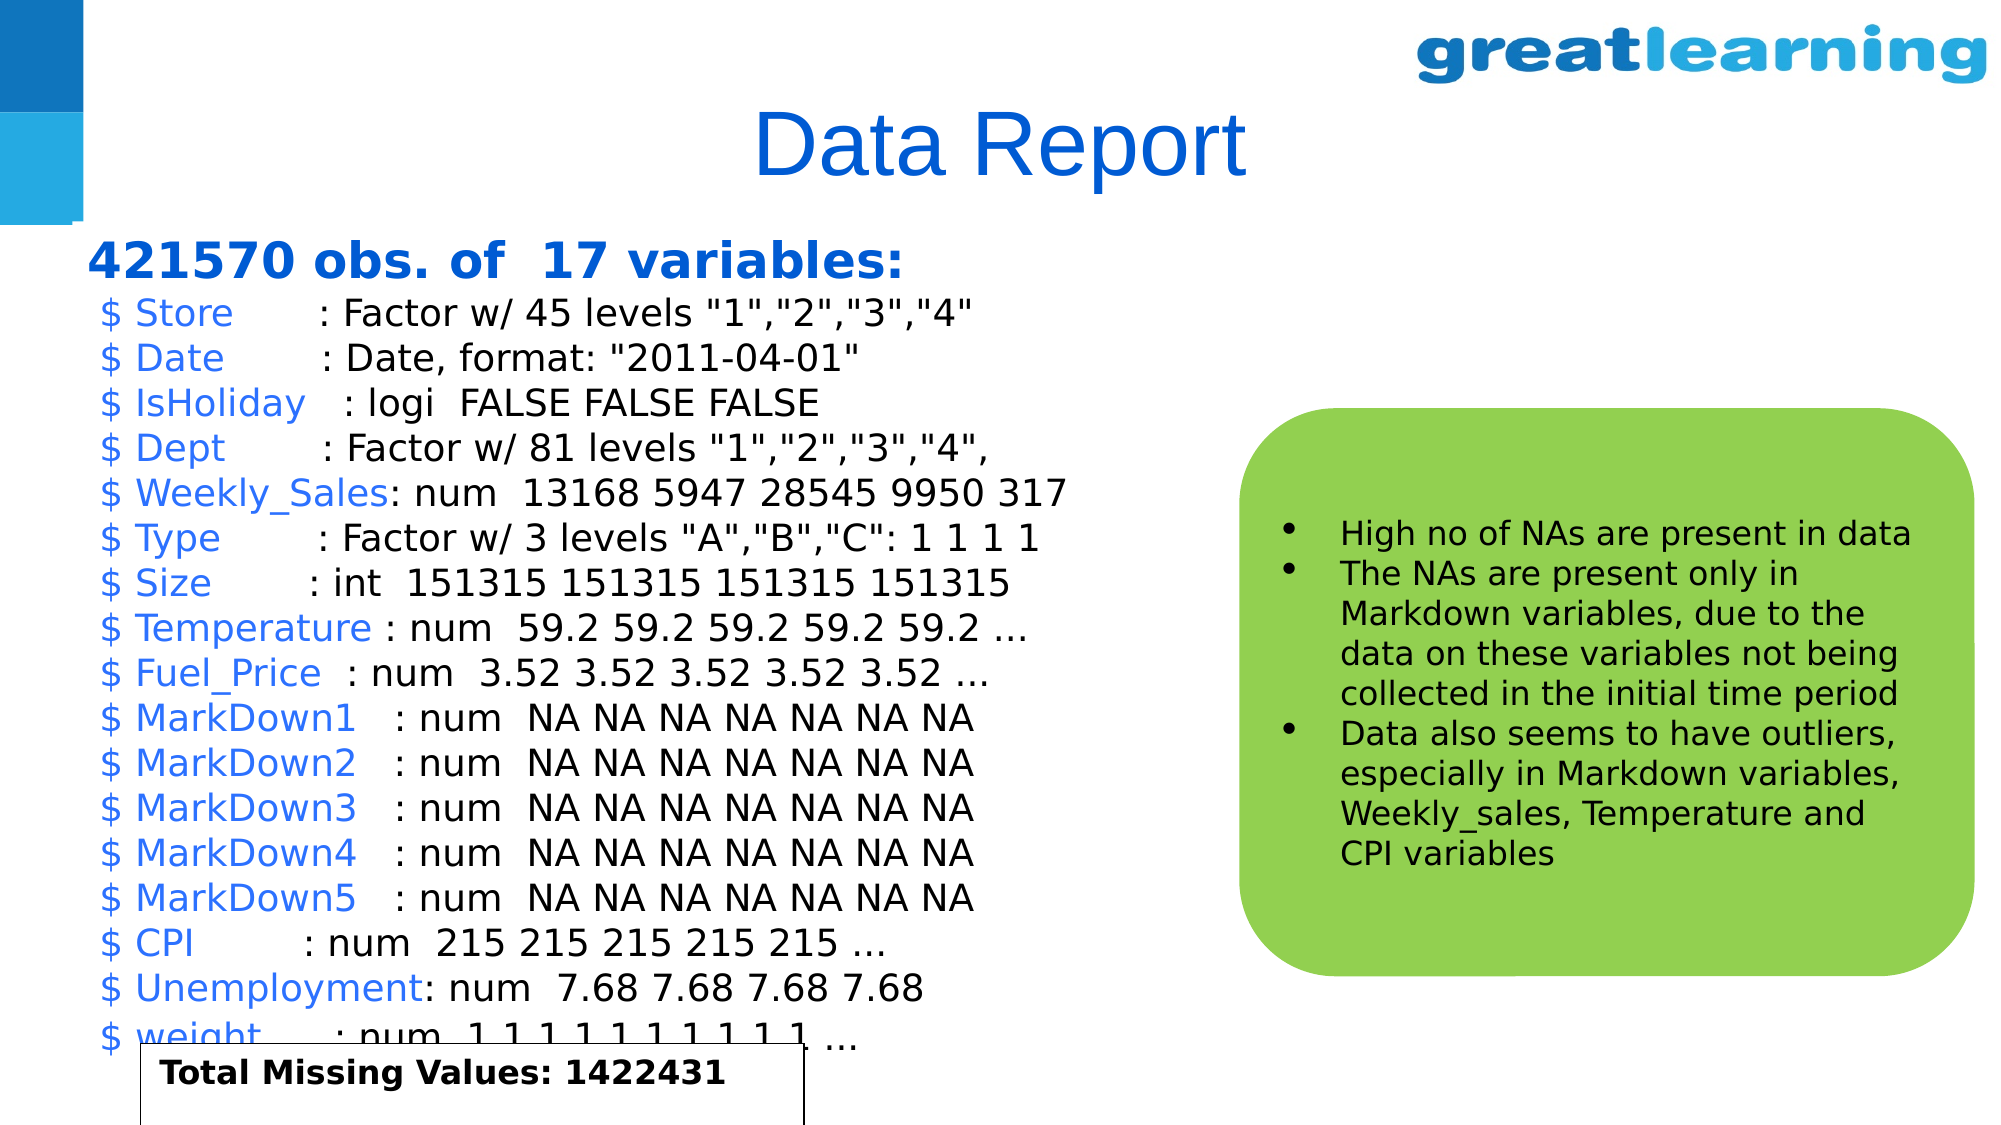

# Data Report
421570 obs. of  17 variables:
 $ Store       : Factor w/ 45 levels "1","2","3","4"
 $ Date        : Date, format: "2011-04-01"
 $ IsHoliday   : logi  FALSE FALSE FALSE
 $ Dept        : Factor w/ 81 levels "1","2","3","4",
 $ Weekly_Sales: num  13168 5947 28545 9950 317
 $ Type        : Factor w/ 3 levels "A","B","C": 1 1 1 1
 $ Size        : int  151315 151315 151315 151315
 $ Temperature : num  59.2 59.2 59.2 59.2 59.2 ...
 $ Fuel_Price  : num  3.52 3.52 3.52 3.52 3.52 ...
 $ MarkDown1   : num  NA NA NA NA NA NA NA
 $ MarkDown2   : num  NA NA NA NA NA NA NA
 $ MarkDown3   : num  NA NA NA NA NA NA NA
 $ MarkDown4   : num  NA NA NA NA NA NA NA
 $ MarkDown5   : num  NA NA NA NA NA NA NA
 $ CPI         : num  215 215 215 215 215 ...
 $ Unemployment: num  7.68 7.68 7.68 7.68
 $ weight      : num  1 1 1 1 1 1 1 1 1 1 ...
High no of NAs are present in data
The NAs are present only in Markdown variables, due to the data on these variables not being collected in the initial time period
Data also seems to have outliers, especially in Markdown variables, Weekly_sales, Temperature and CPI variables
Total Missing Values: 1422431